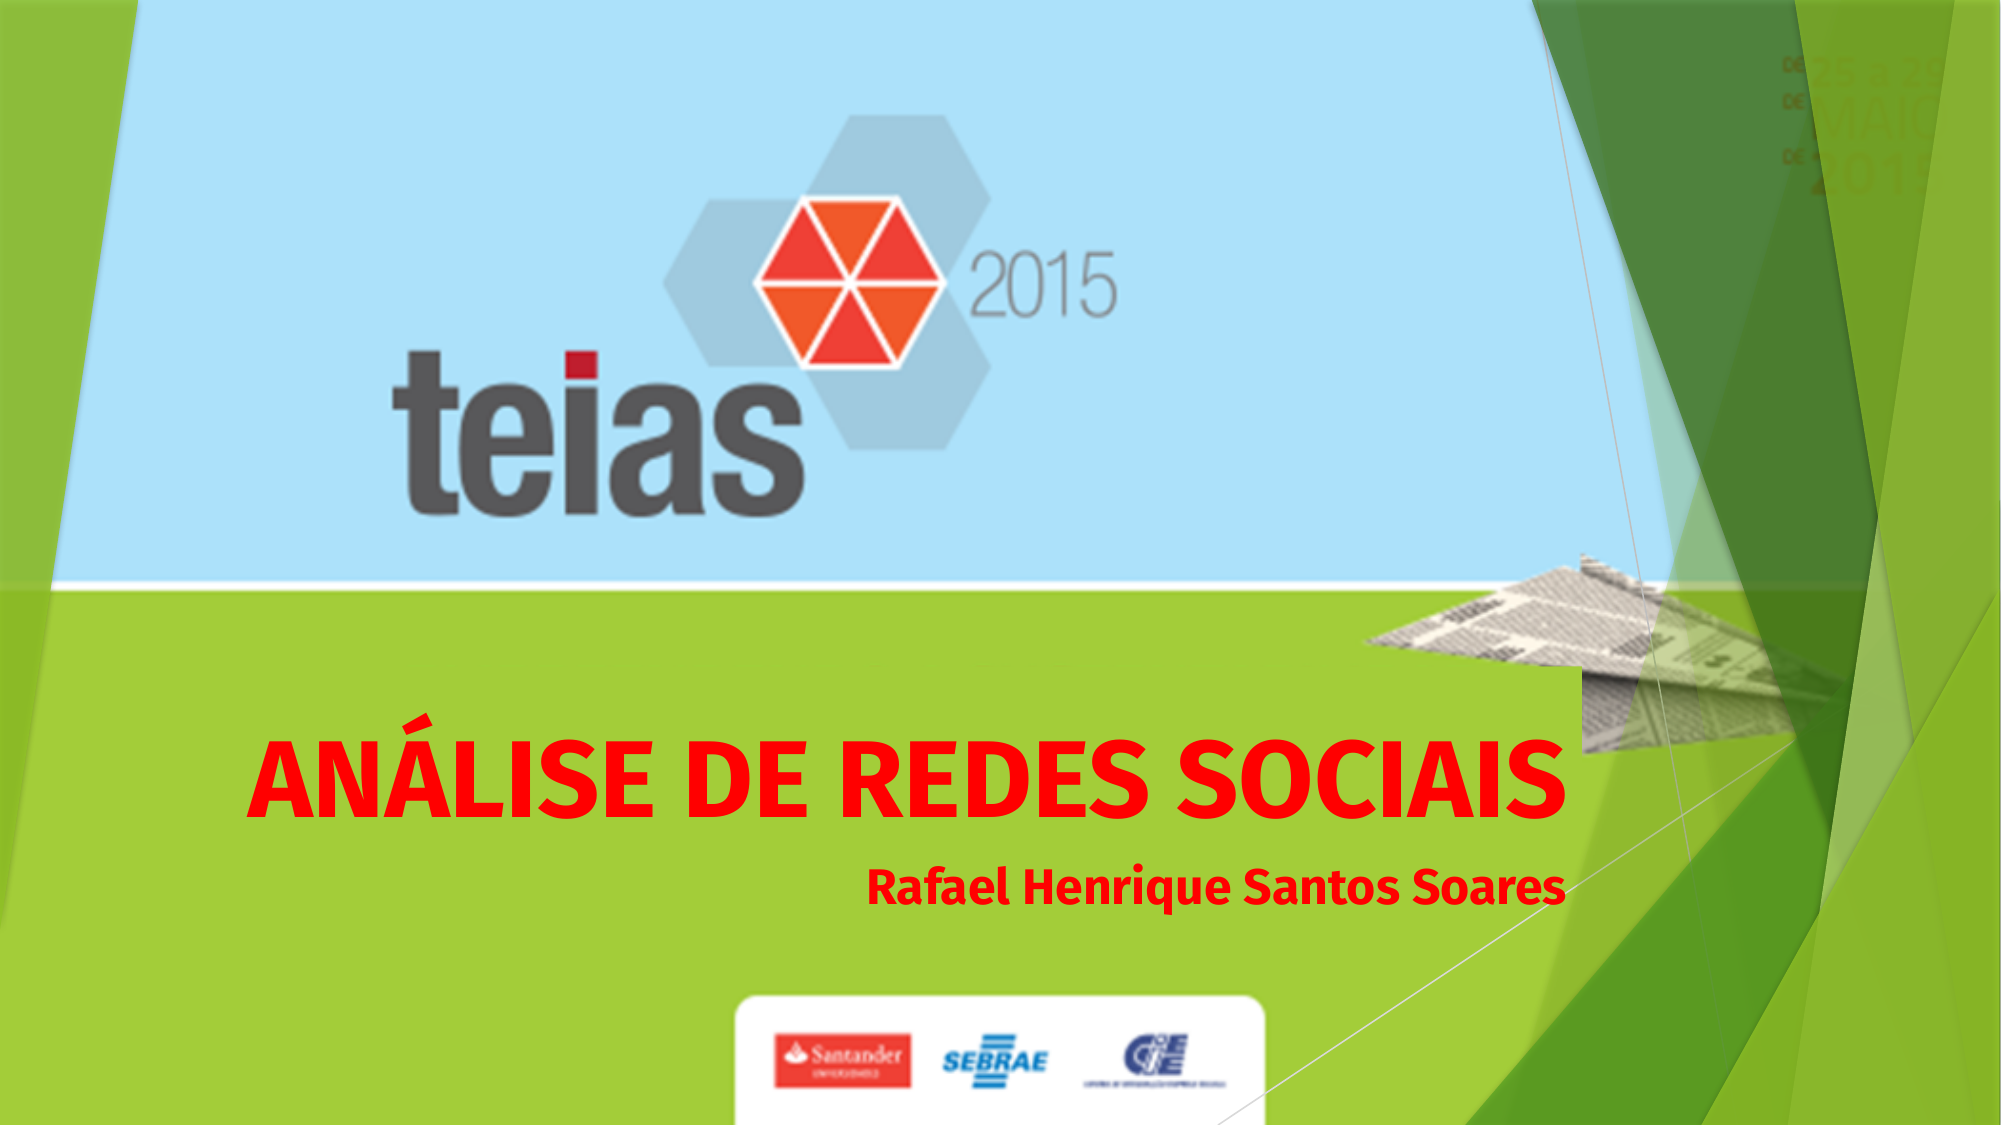

# ANÁLISE DE REDES SOCIAIS
Rafael Henrique Santos Soares